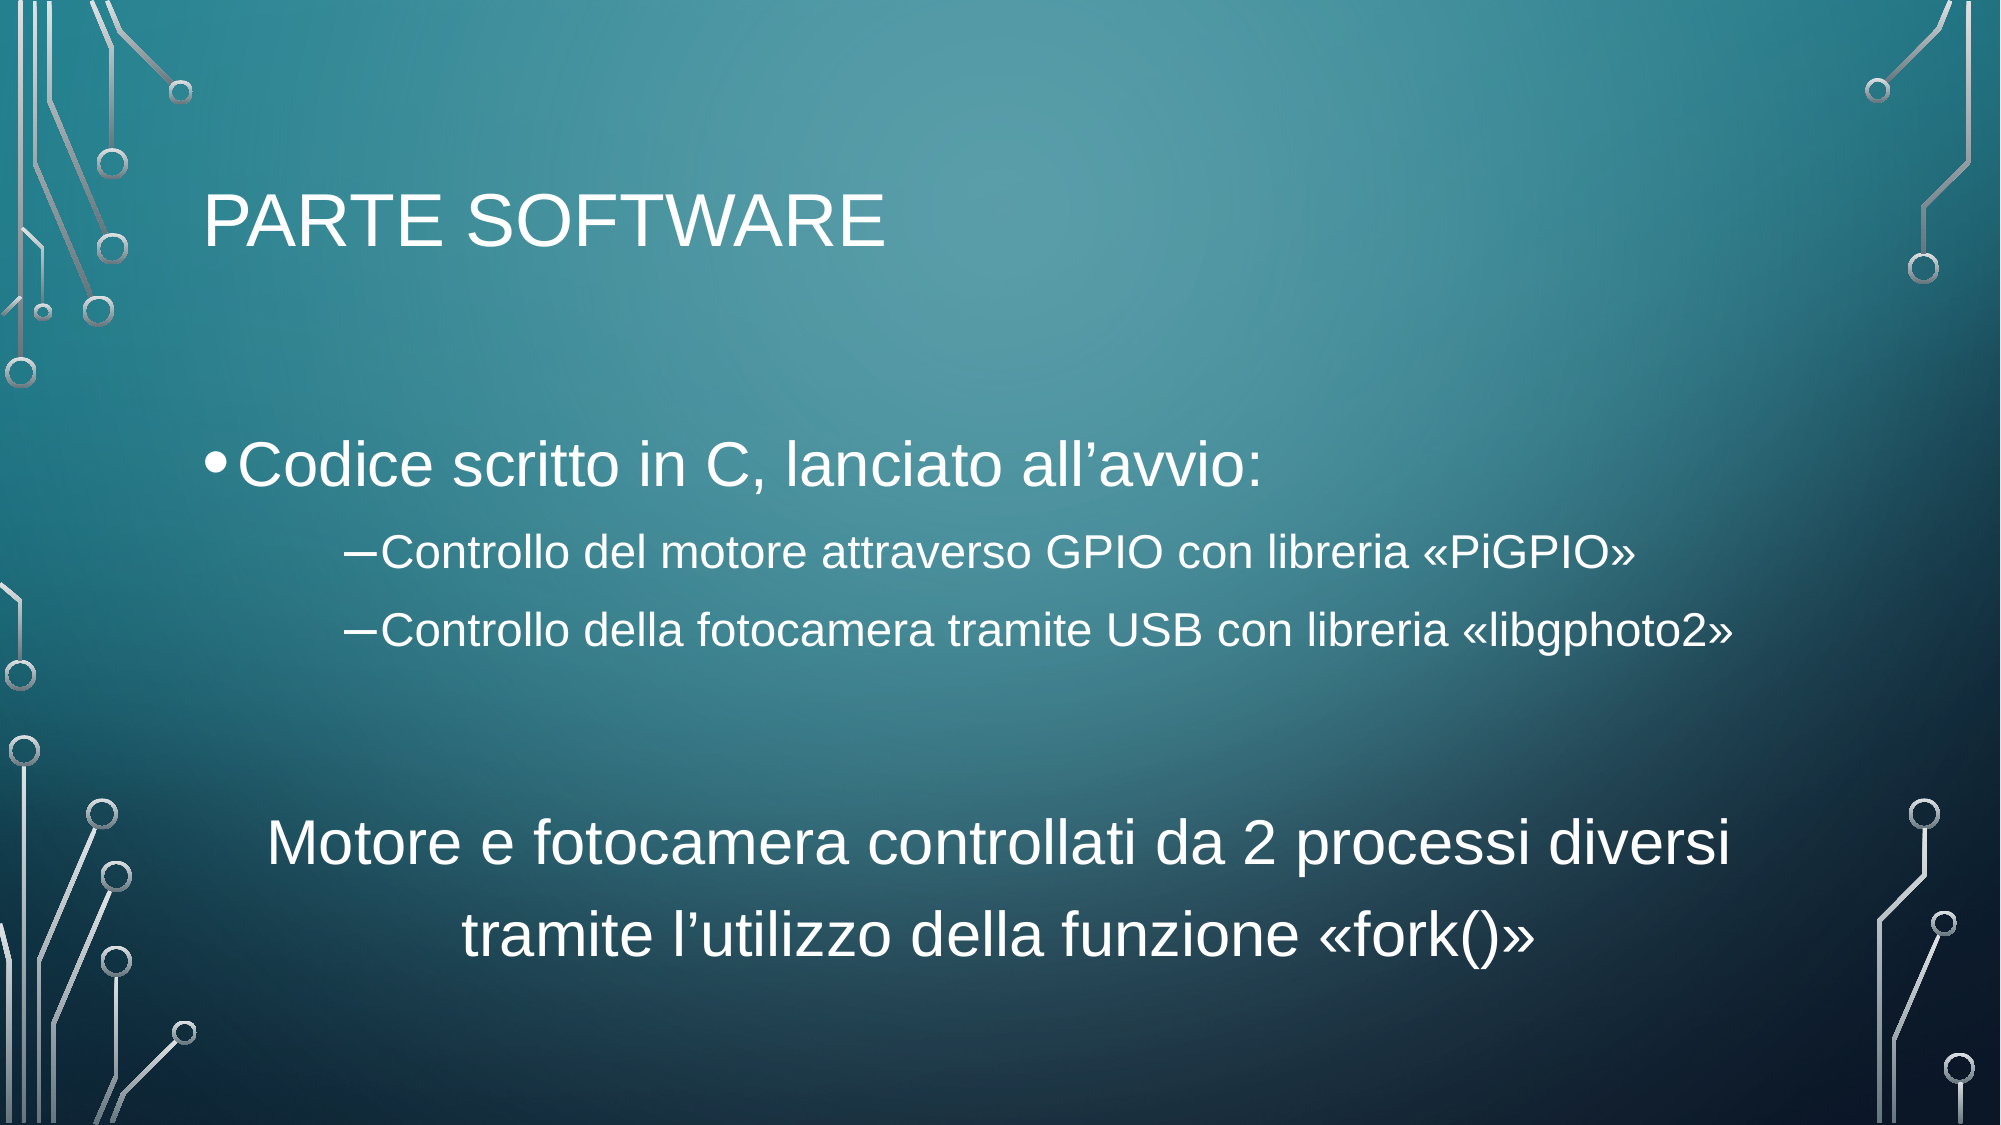

# PARTE SOFTWARE

Codice scritto in C, lanciato all’avvio:
Controllo del motore attraverso GPIO con libreria «PiGPIO»
Controllo della fotocamera tramite USB con libreria «libgphoto2»

Motore e fotocamera controllati da 2 processi diversi tramite l’utilizzo della funzione «fork()»